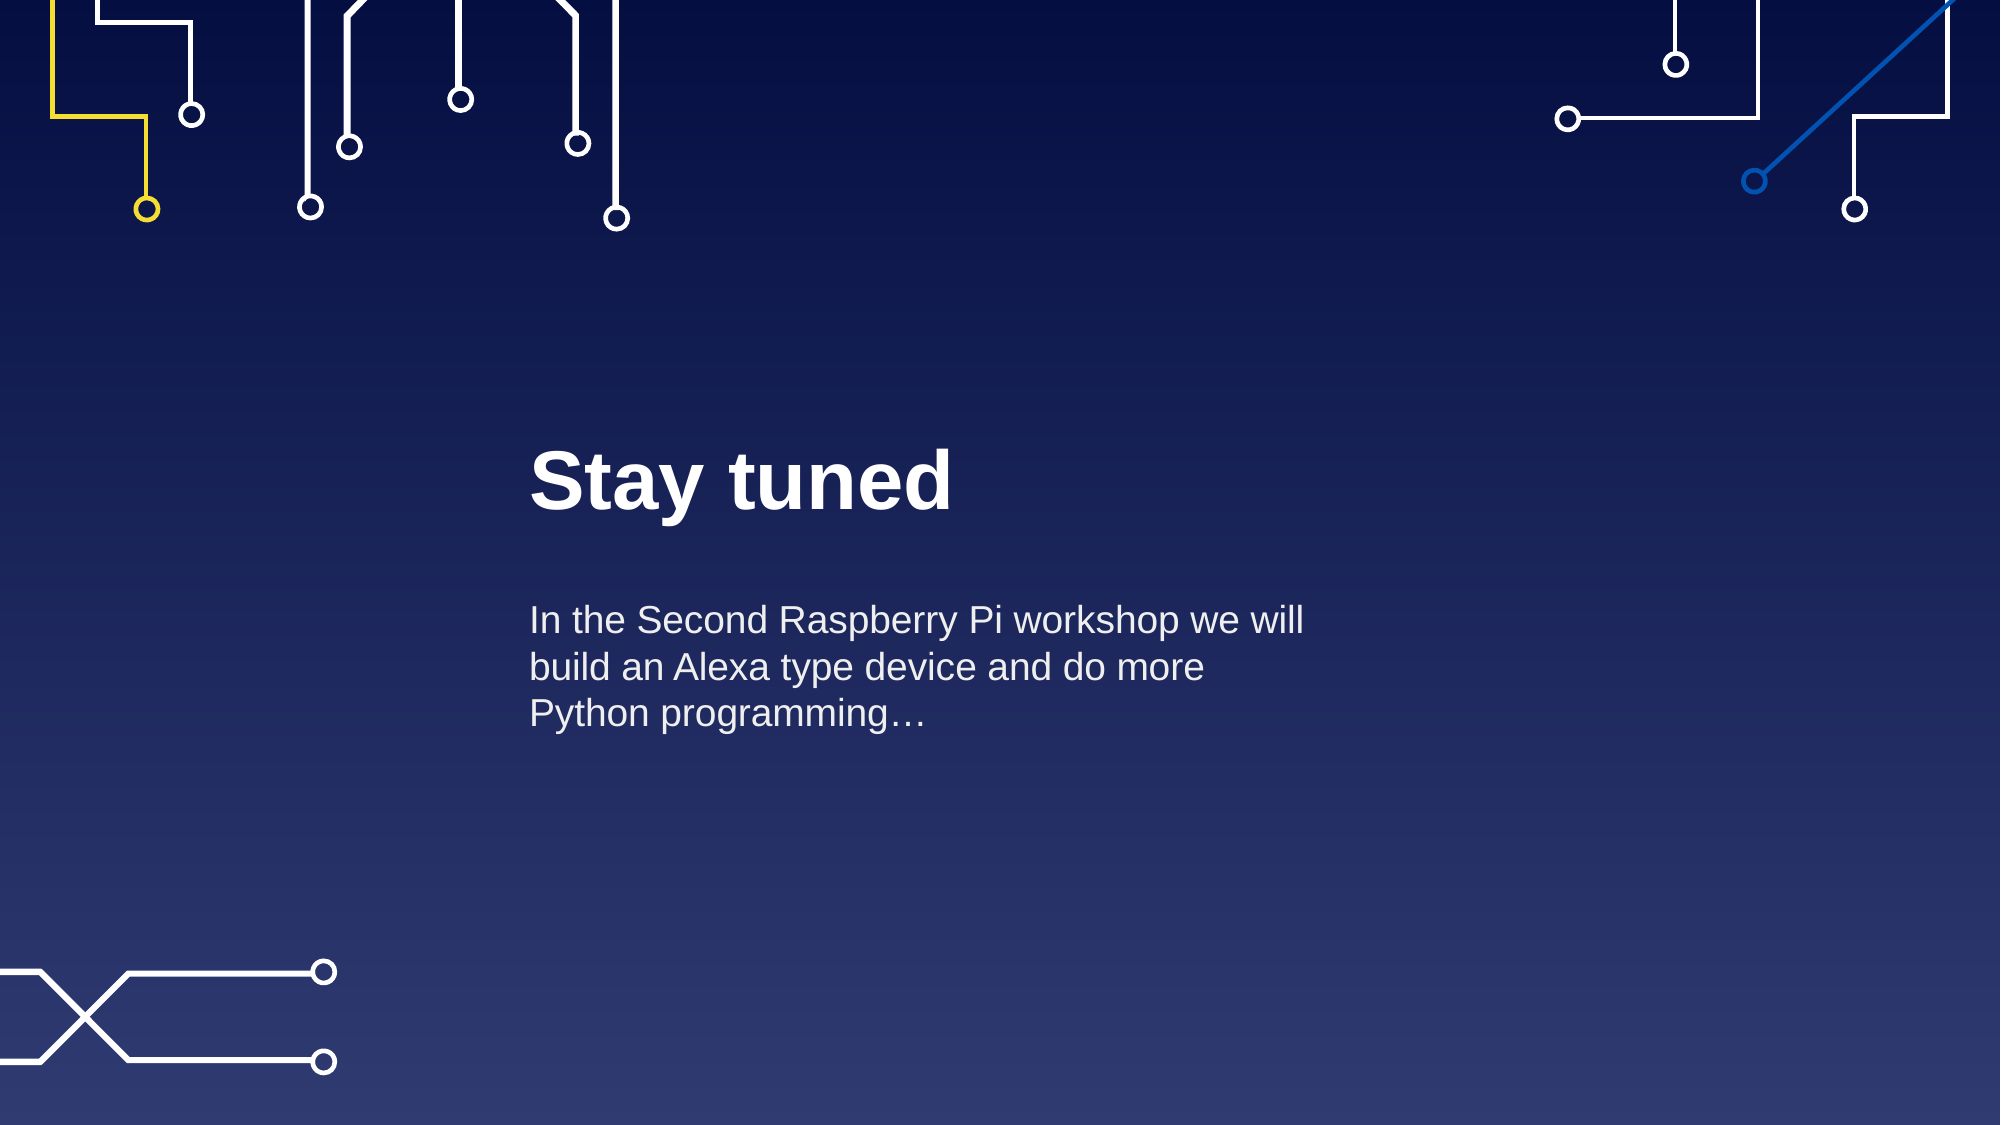

# Stay tuned
In the Second Raspberry Pi workshop we will build an Alexa type device and do more Python programming…